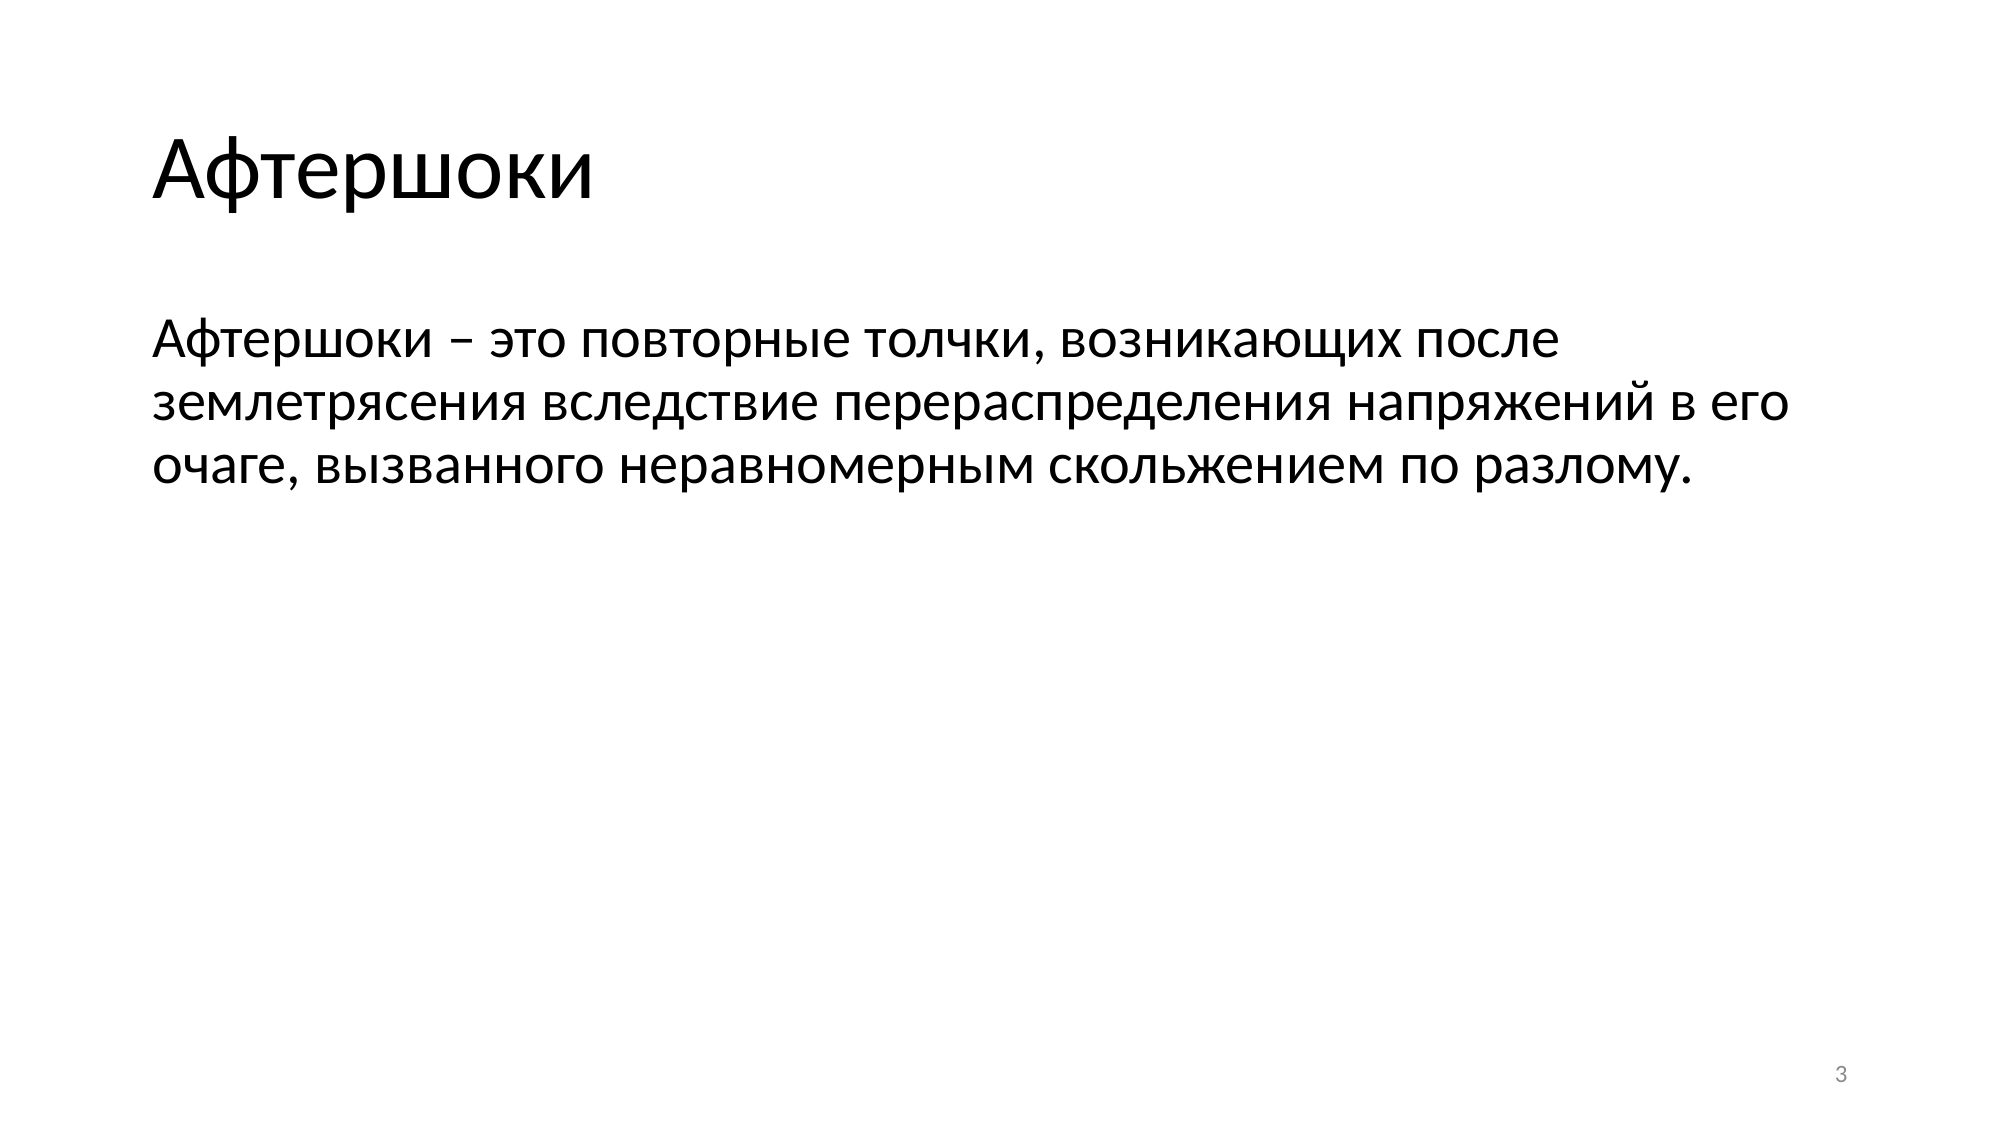

# Афтершоки
Афтершоки – это повторные толчки, возникающих после землетрясения вследствие перераспределения напряжений в его очаге, вызванного неравномерным скольжением по разлому.

3